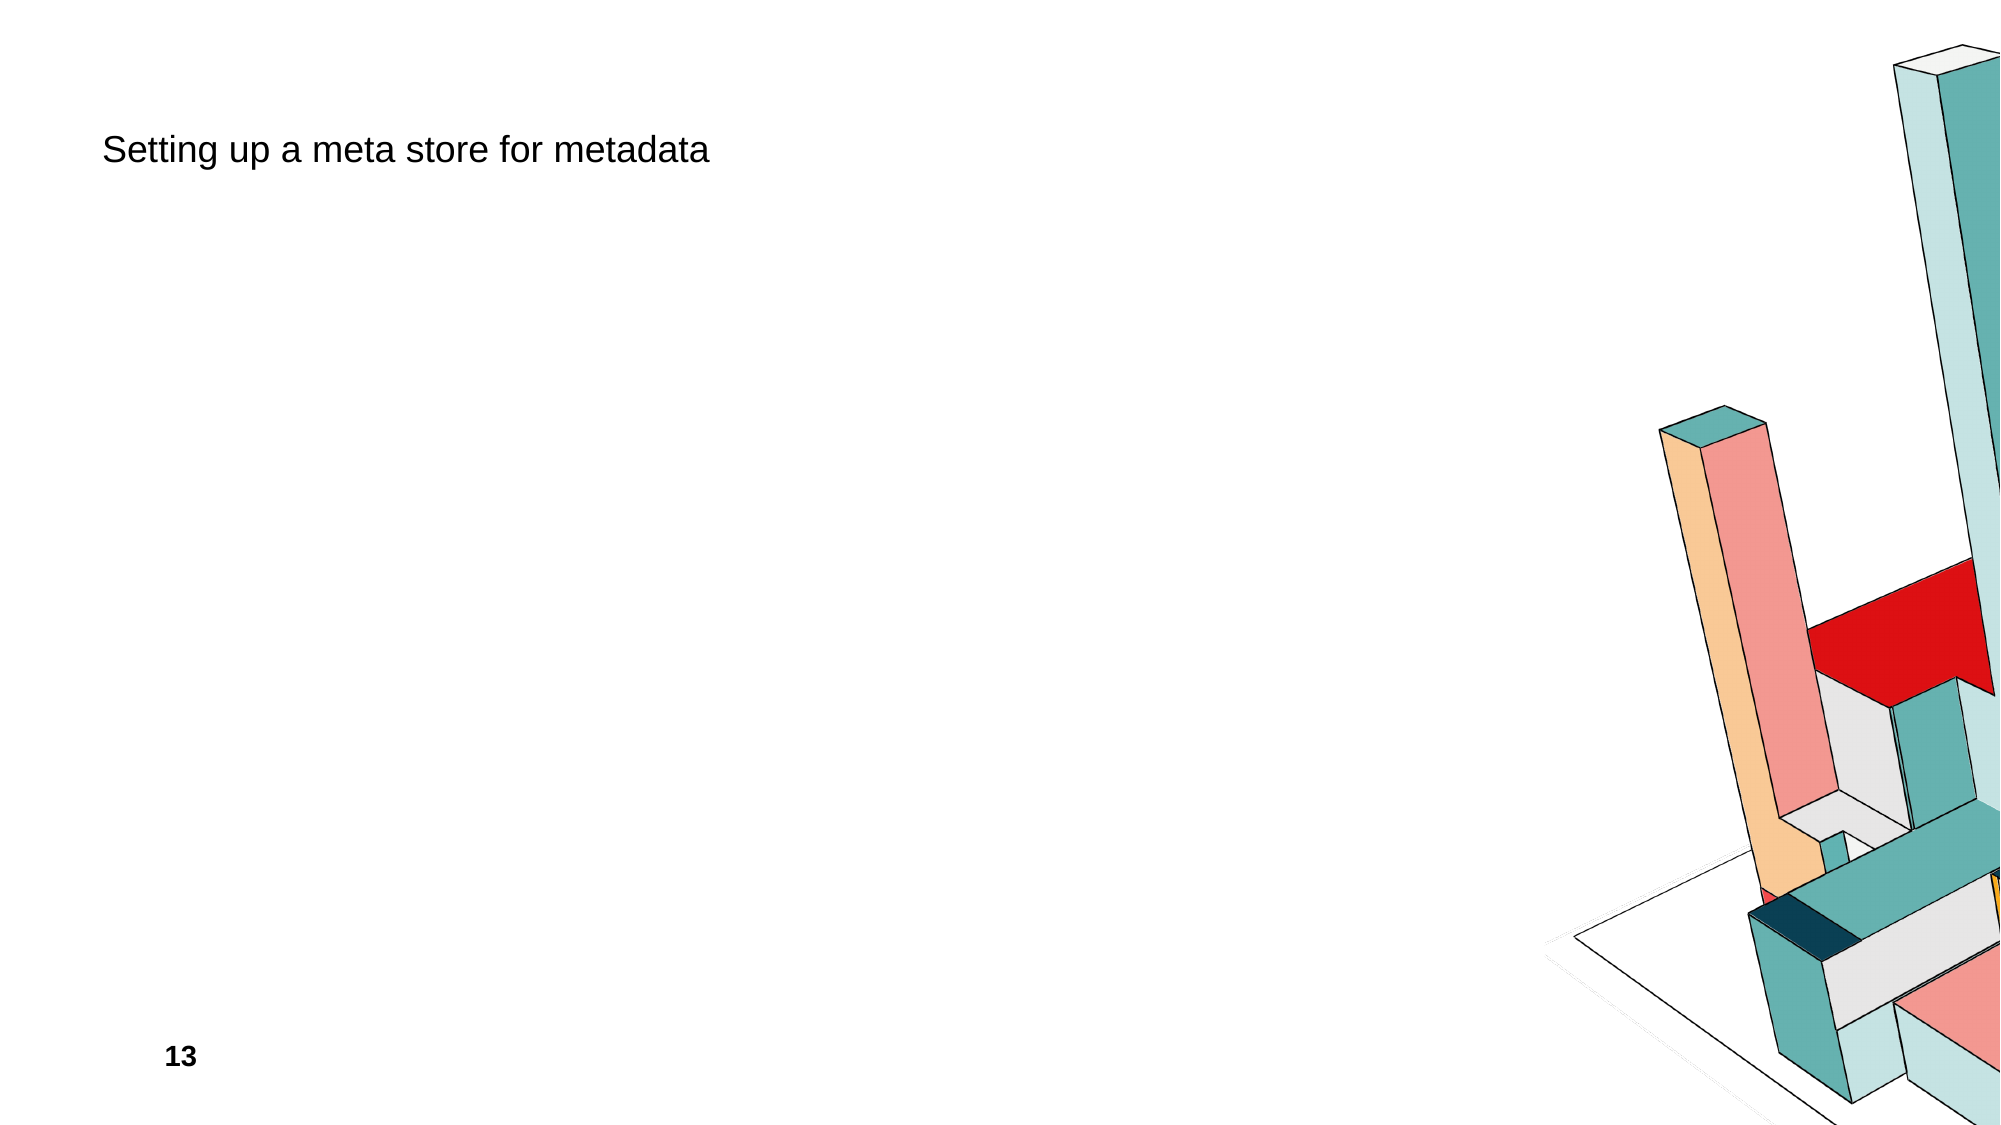

Setting up a meta store for metadata
13